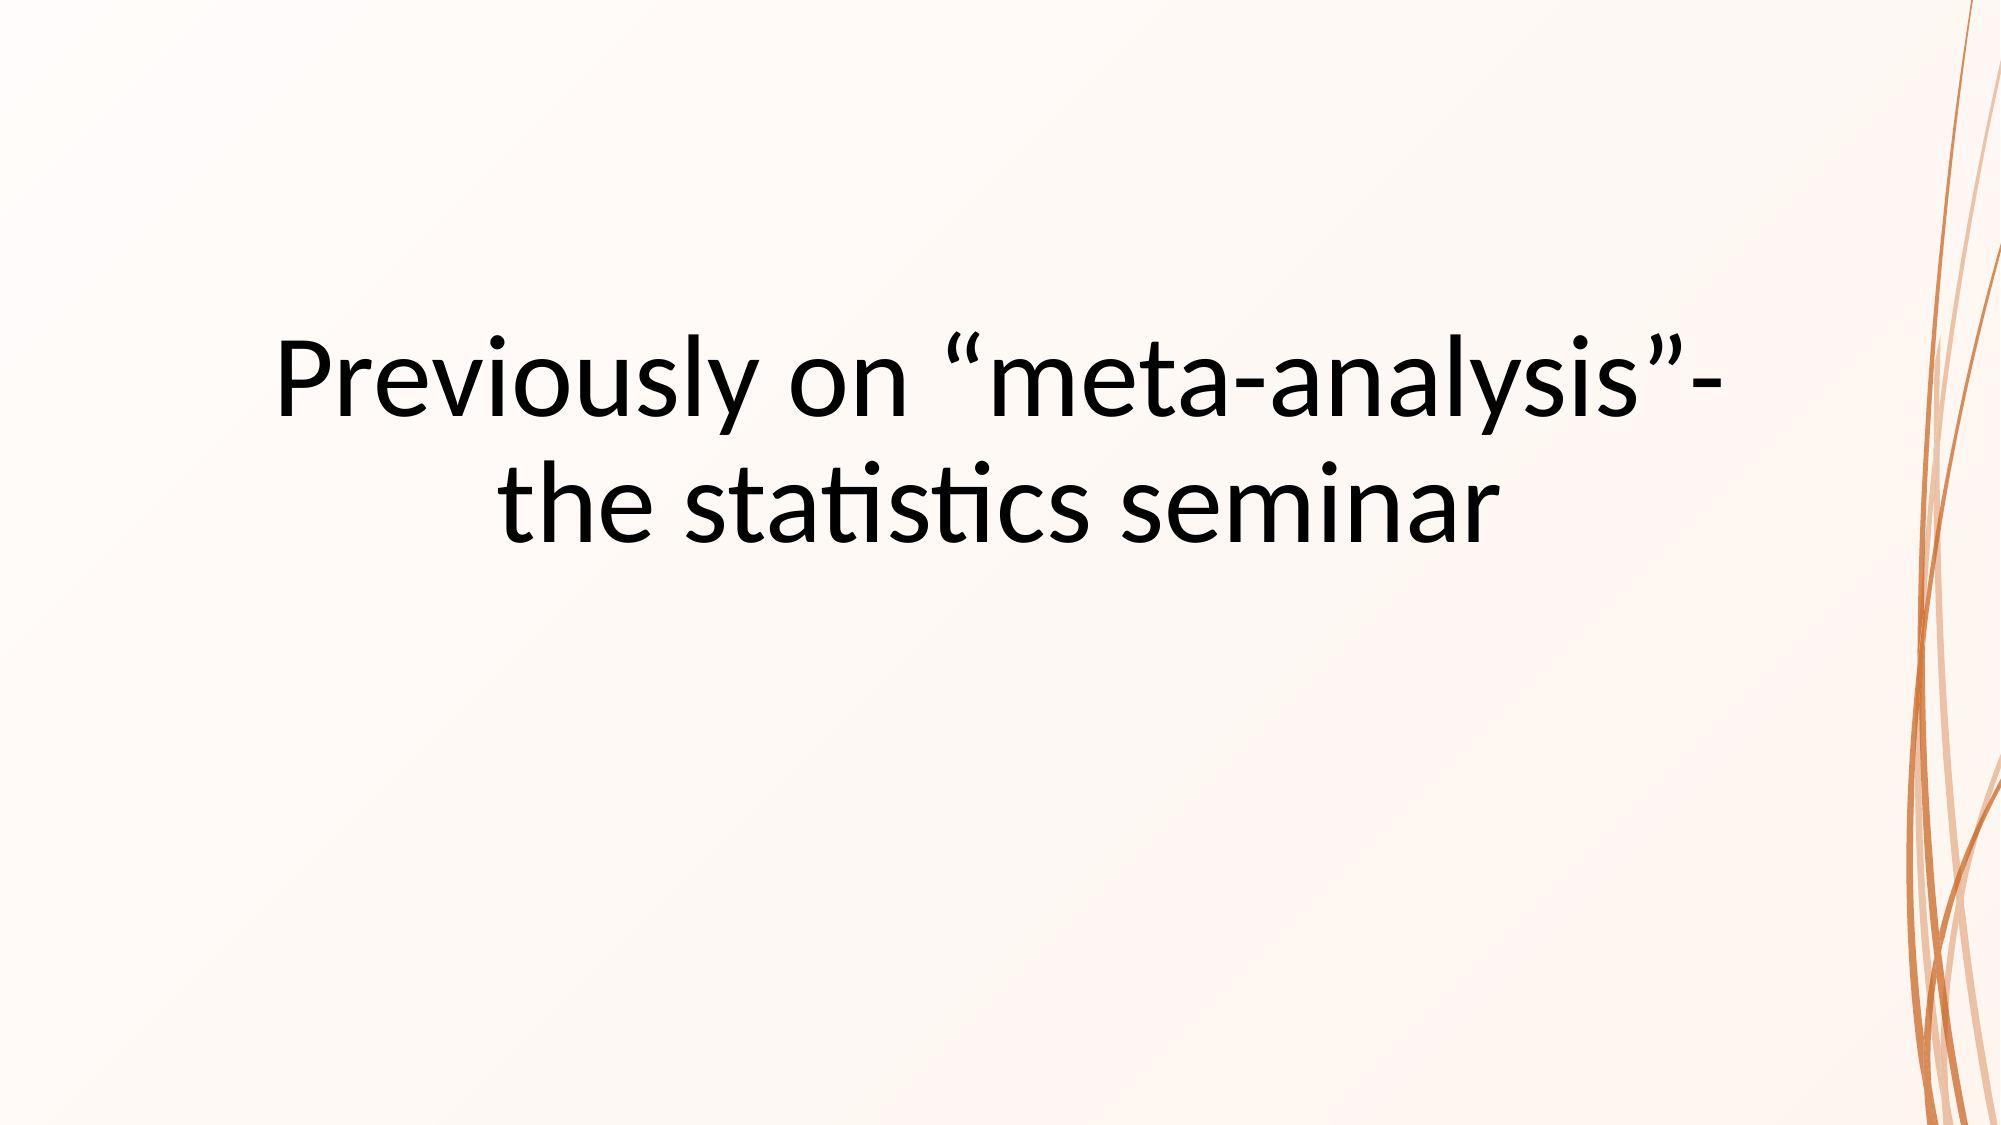

# Previously on “meta-analysis”- the statistics seminar